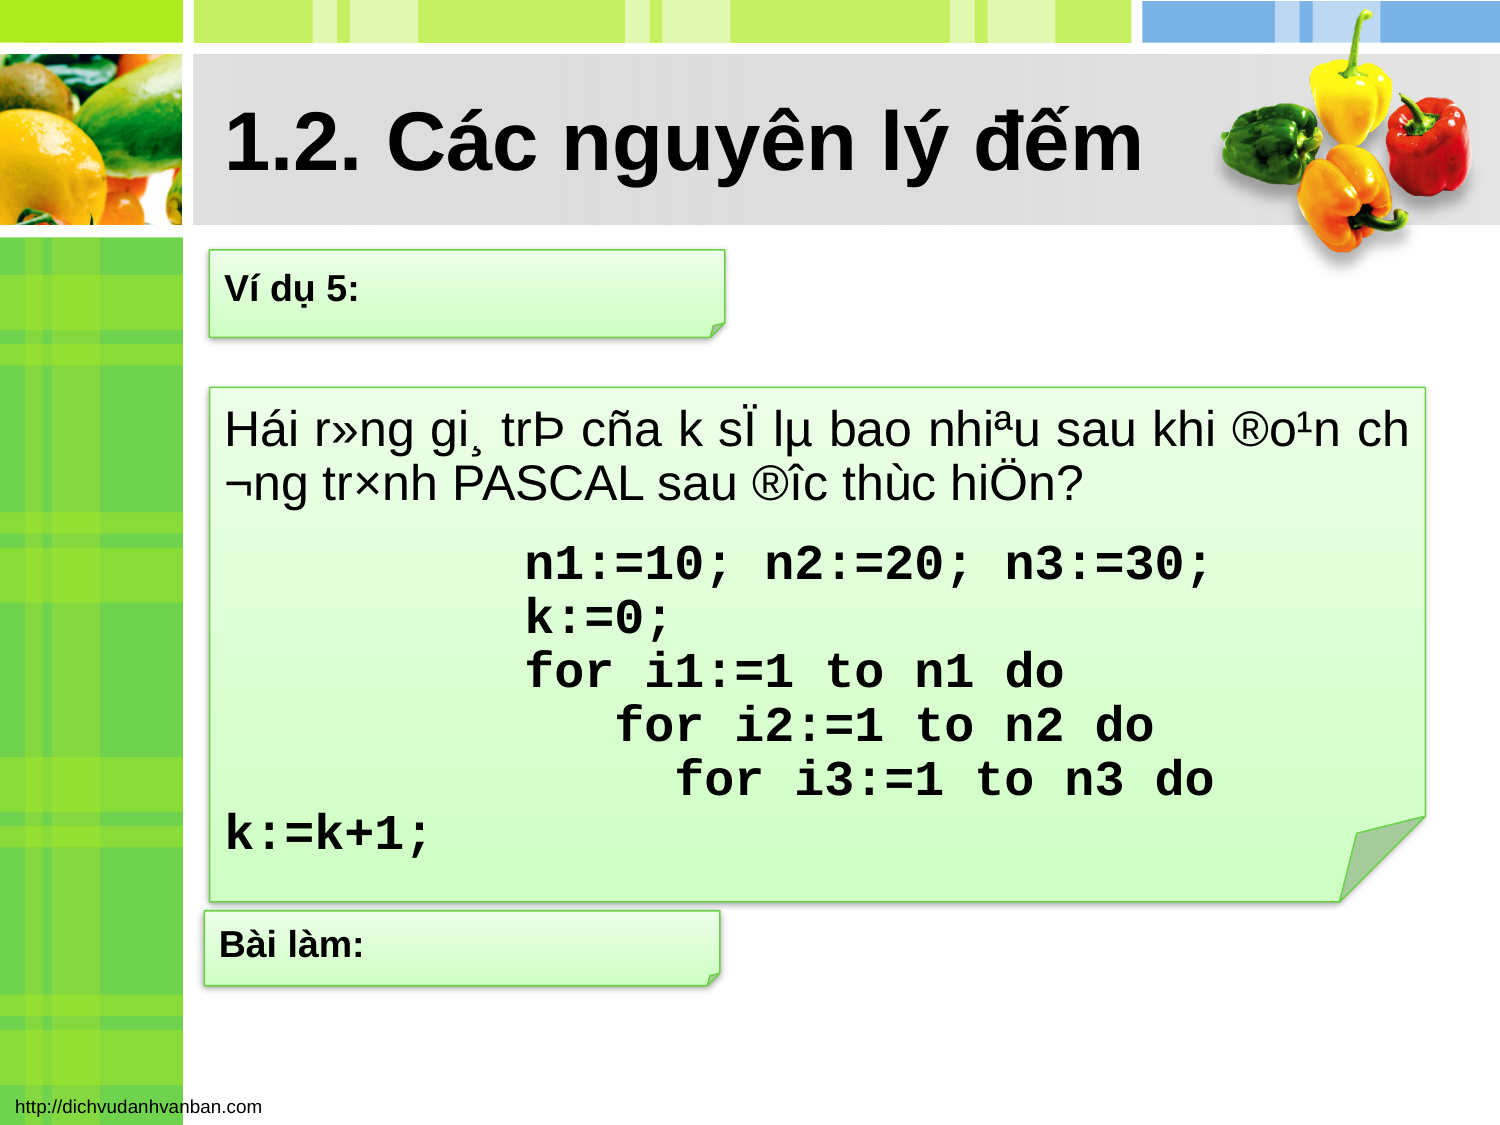

# 1.2. Các nguyên lý đếm
Ví dụ 5:

Hái r»ng gi¸ trÞ cña k sÏ lµ bao nhiªu sau khi ®o¹n ch­¬ng tr×nh PASCAL sau ®­îc thùc hiÖn?
		n1:=10; n2:=20; n3:=30;
		k:=0;
		for i1:=1 to n1 do
		   for i2:=1 to n2 do
			for i3:=1 to n3 do k:=k+1;
Bài làm: